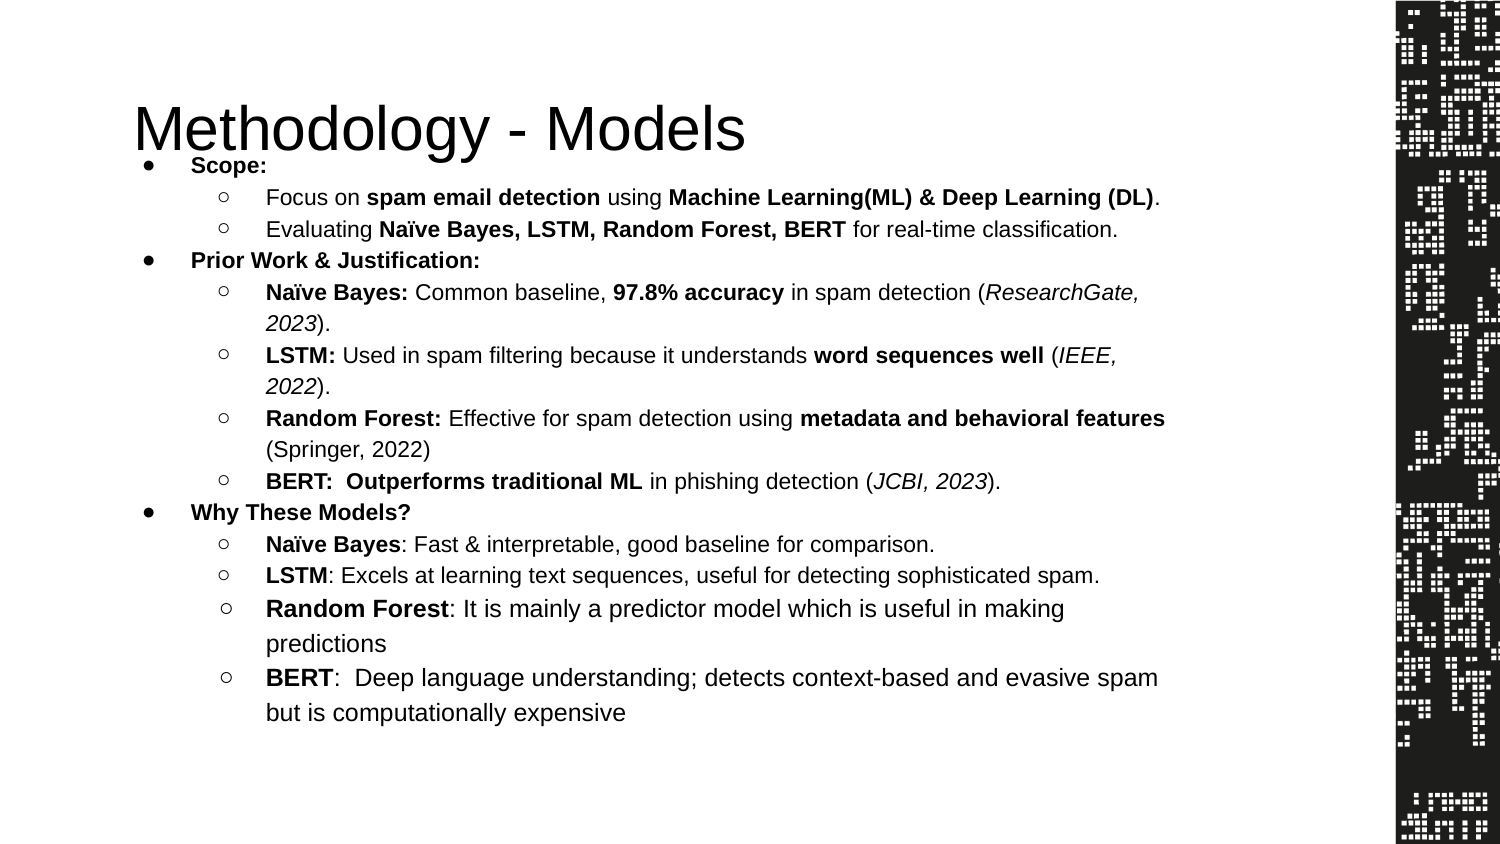

# Methodology - Models
Scope:
Focus on spam email detection using Machine Learning(ML) & Deep Learning (DL).
Evaluating Naïve Bayes, LSTM, Random Forest, BERT for real-time classification.
Prior Work & Justification:
Naïve Bayes: Common baseline, 97.8% accuracy in spam detection (ResearchGate, 2023).
LSTM: Used in spam filtering because it understands word sequences well (IEEE, 2022).
Random Forest: Effective for spam detection using metadata and behavioral features (Springer, 2022)
BERT:  Outperforms traditional ML in phishing detection (JCBI, 2023).
Why These Models?
Naïve Bayes: Fast & interpretable, good baseline for comparison.
LSTM: Excels at learning text sequences, useful for detecting sophisticated spam.
Random Forest: It is mainly a predictor model which is useful in making predictions
BERT:  Deep language understanding; detects context-based and evasive spam but is computationally expensive